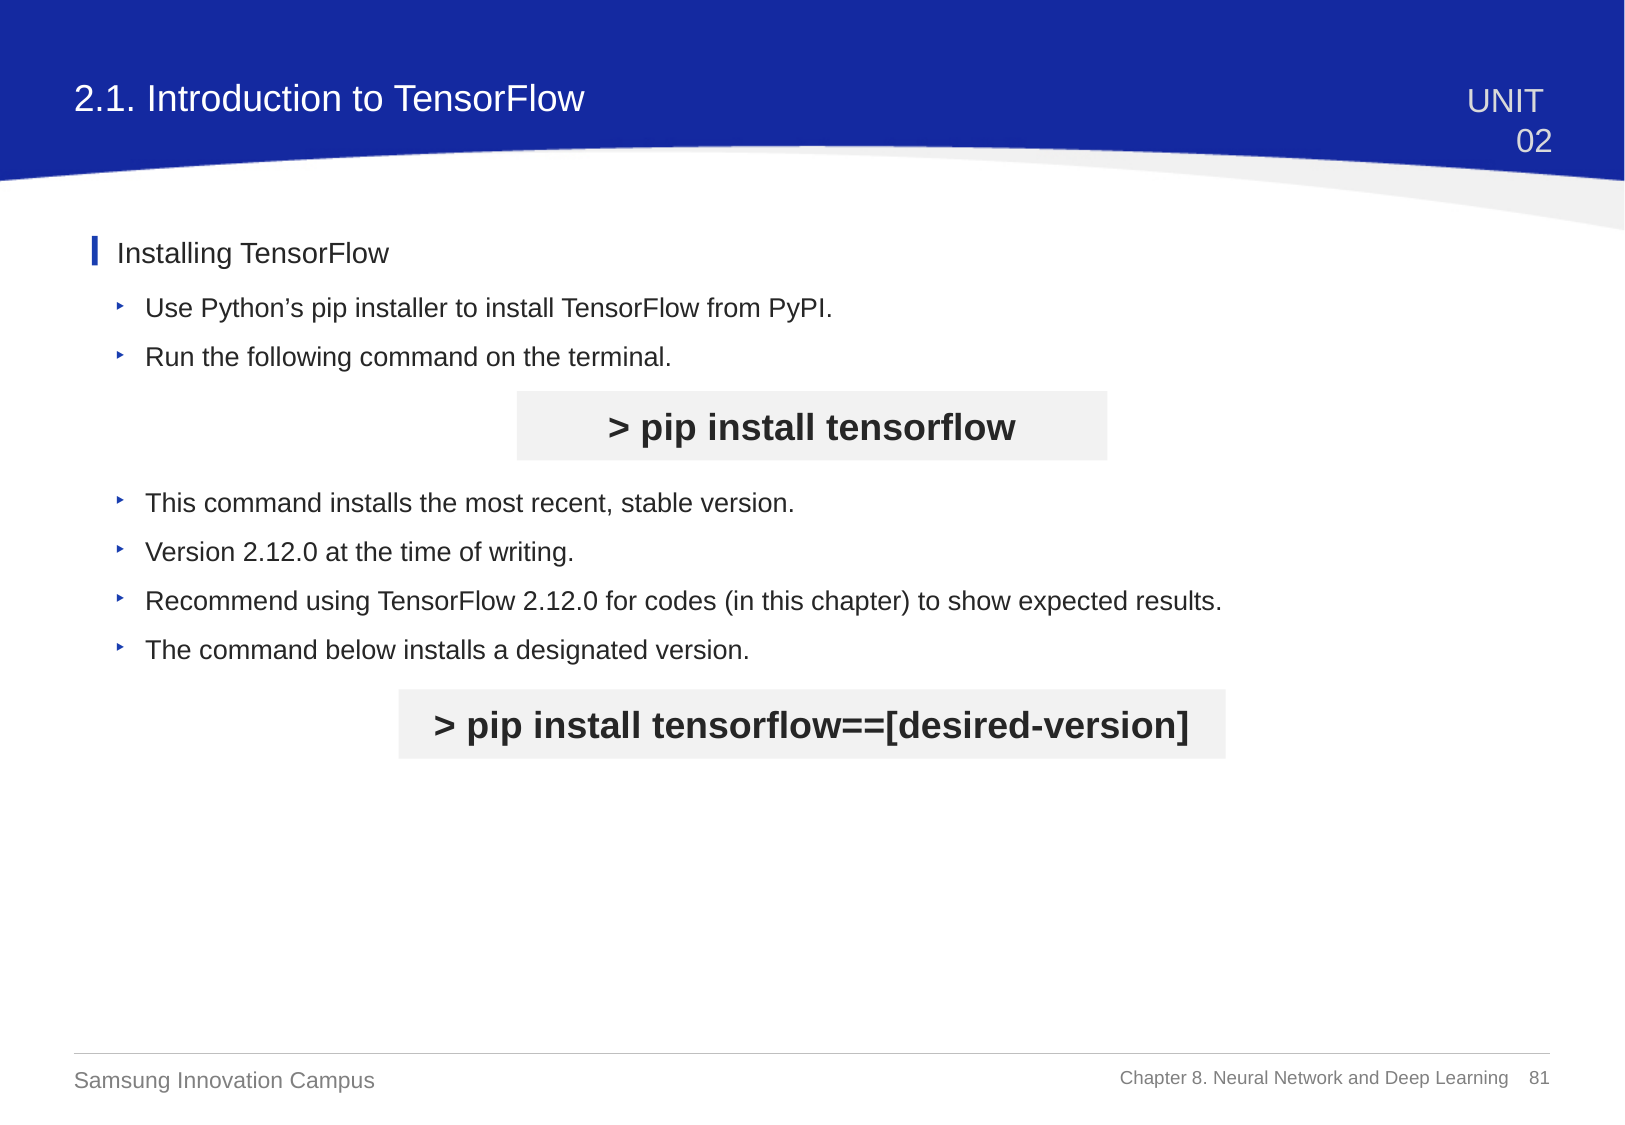

2.1. Introduction to TensorFlow
UNIT  02
Installing TensorFlow

Use Python’s pip installer to install TensorFlow from PyPI.
Run the following command on the terminal.
> pip install tensorflow
This command installs the most recent, stable version.
Version 2.12.0 at the time of writing.
Recommend using TensorFlow 2.12.0 for codes (in this chapter) to show expected results.
The command below installs a designated version.
> pip install tensorflow==[desired-version]